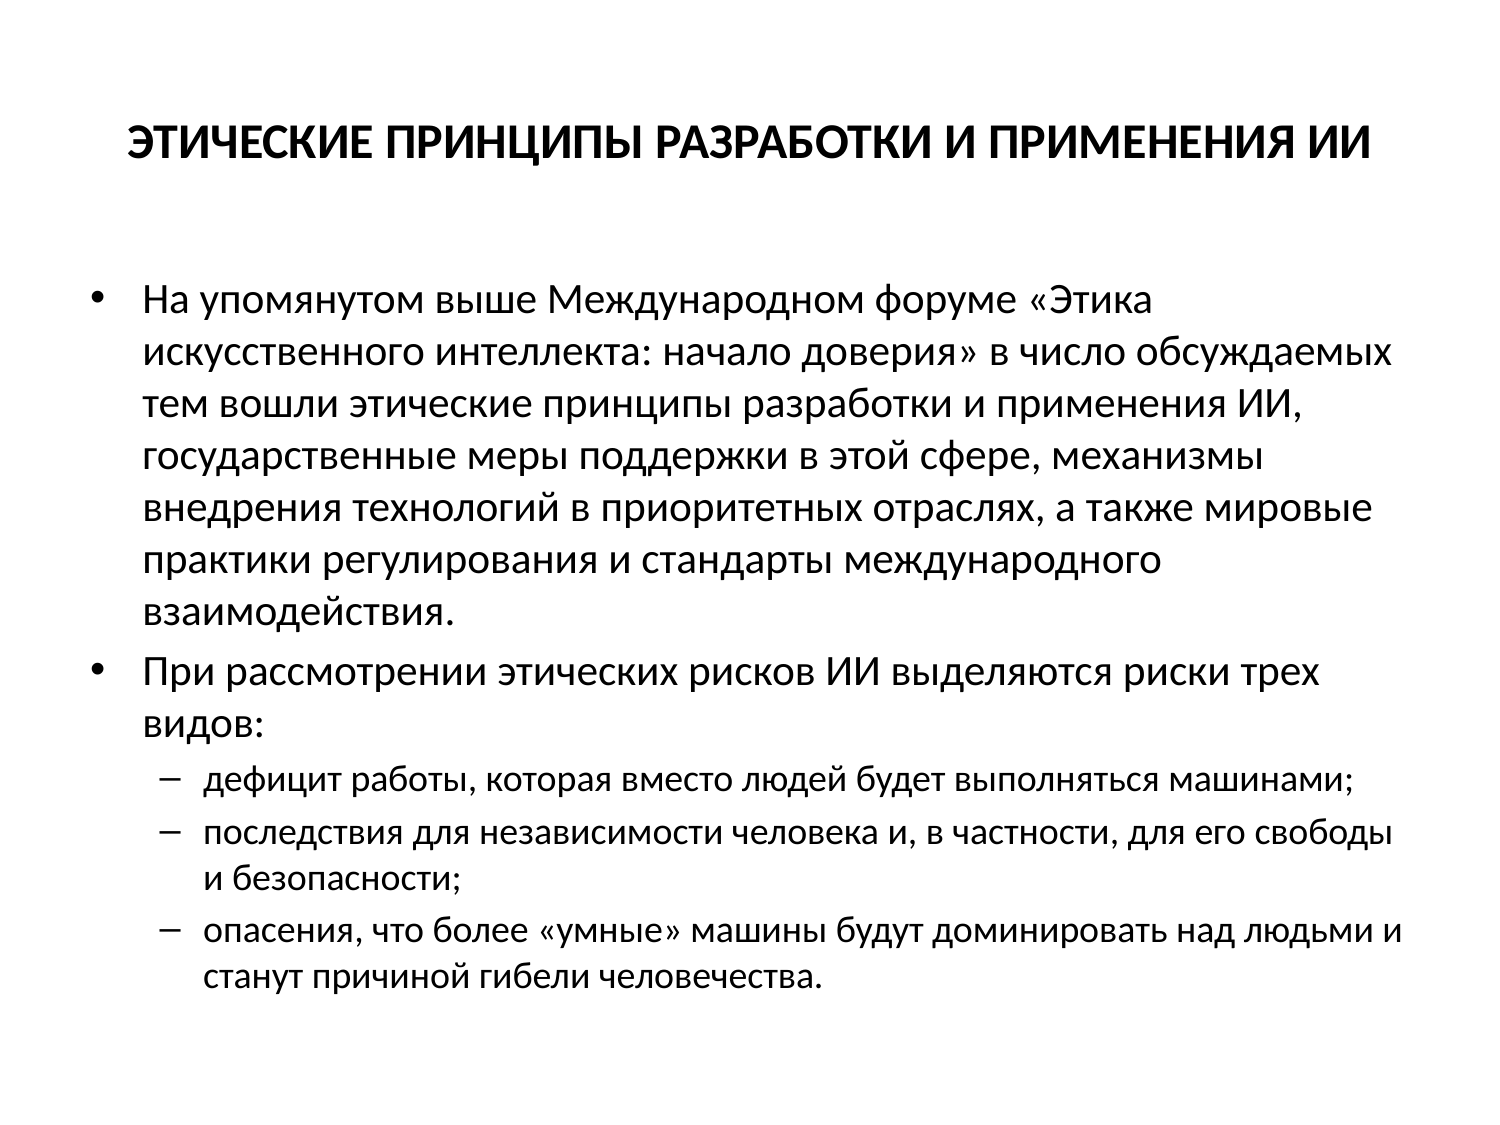

# ЭТИЧЕСКИЕ ПРИНЦИПЫ РАЗРАБОТКИ И ПРИМЕНЕНИЯ ИИ
На упомянутом выше Международном форуме «Этика искусственного интеллекта: начало доверия» в число обсуждаемых тем вошли этические принципы разработки и применения ИИ, государственные меры поддержки в этой сфере, механизмы внедрения технологий в приоритетных отраслях, а также мировые практики регулирования и стандарты международного взаимодействия.
При рассмотрении этических рисков ИИ выделяются риски трех видов:
дефицит работы, которая вместо людей будет выполняться машинами;
последствия для независимости человека и, в частности, для его свободы и безопасности;
опасения, что более «умные» машины будут доминировать над людьми и станут причиной гибели человечества.